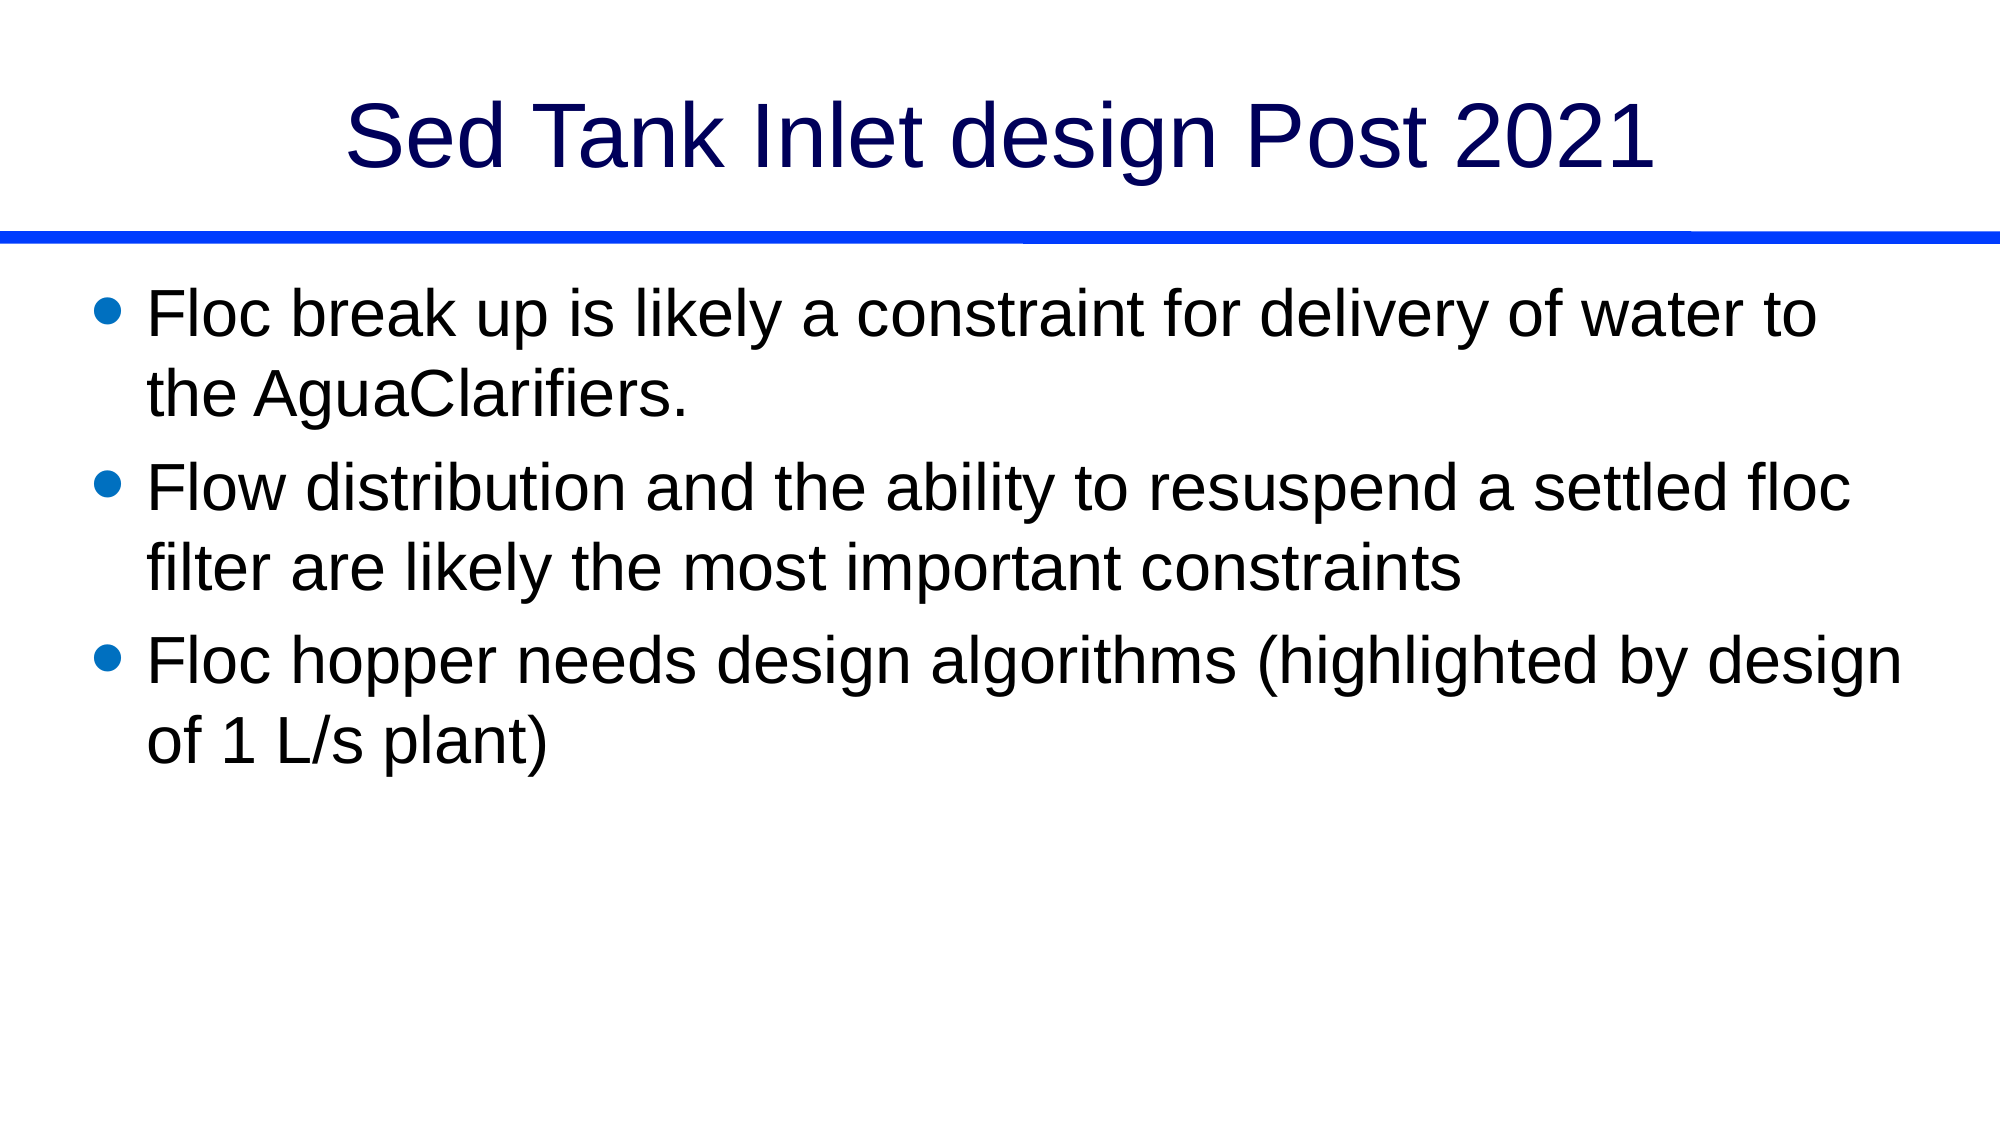

# Sed Tank Inlet design Post 2021
Floc break up is likely a constraint for delivery of water to the AguaClarifiers.
Flow distribution and the ability to resuspend a settled floc filter are likely the most important constraints
Floc hopper needs design algorithms (highlighted by design of 1 L/s plant)